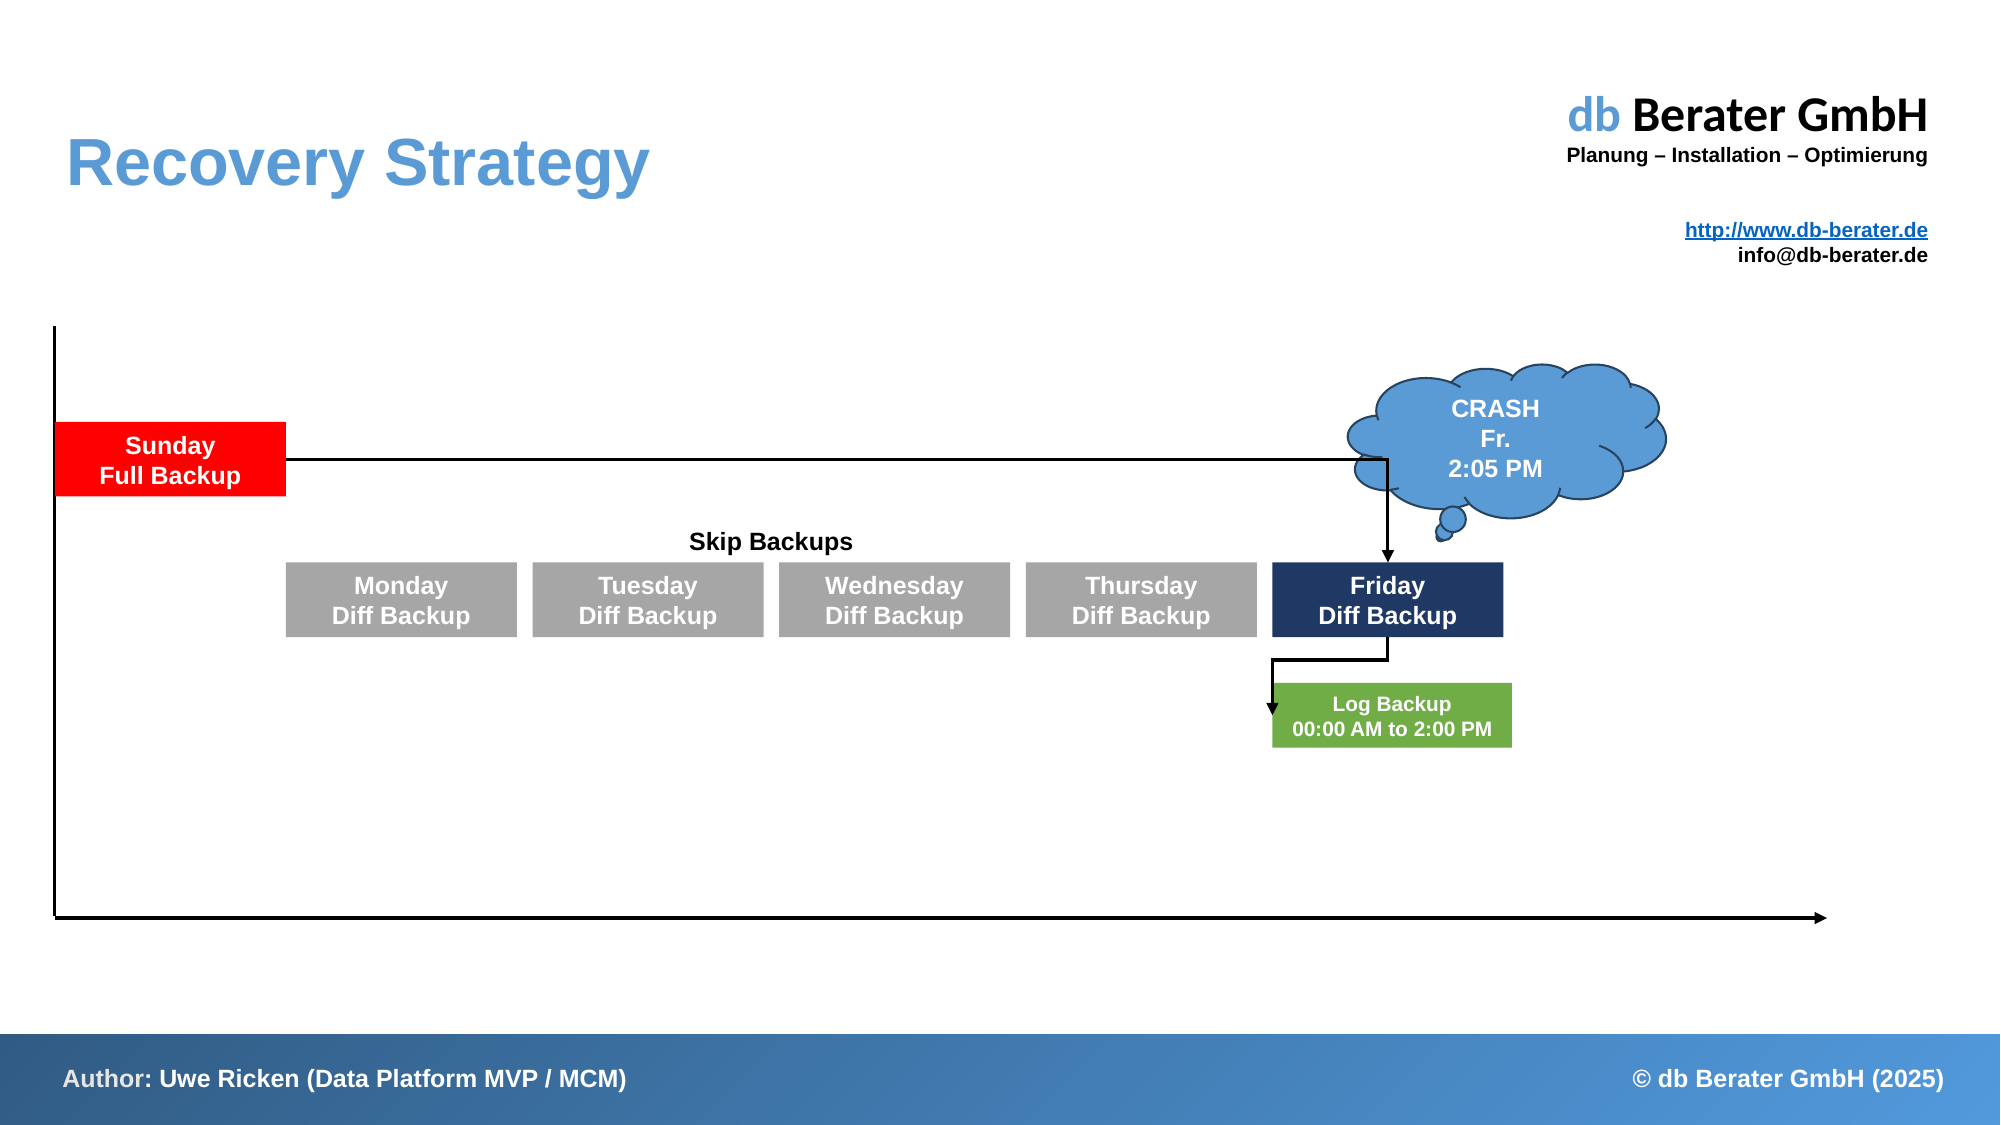

# Recovery Strategy
CRASH
Fr.
2:05 PM
Sunday
Full Backup
Skip Backups
Monday
Diff Backup
Tuesday
Diff Backup
Wednesday
Diff Backup
Thursday
Diff Backup
Friday
Diff Backup
Log Backup
00:00 AM to 2:00 PM